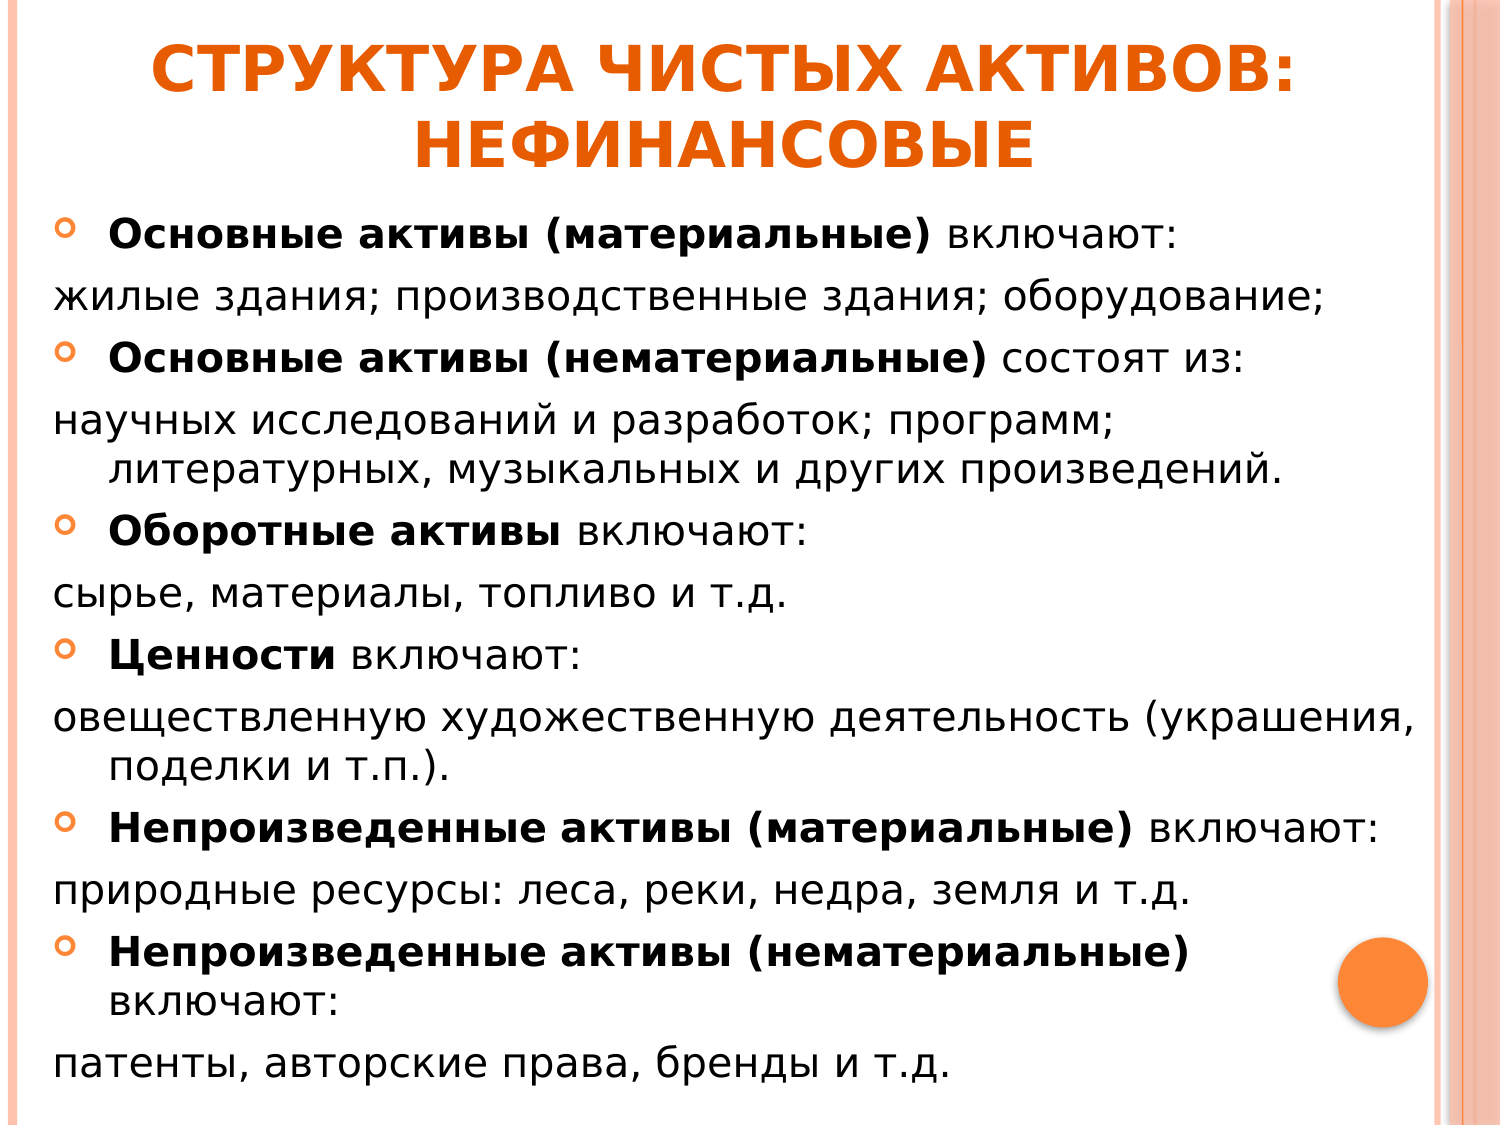

# СТРУКТУРА ЧИСТЫХ АКТИВОВ: НЕФИНАНСОВЫЕ
Основные активы (материальные) включают:
жилые здания; производственные здания; оборудование;
Основные активы (нематериальные) состоят из:
научных исследований и разработок; программ; литературных, музыкальных и других произведений.
Оборотные активы включают:
сырье, материалы, топливо и т.д.
Ценности включают:
овеществленную художественную деятельность (украшения, поделки и т.п.).
Непроизведенные активы (материальные) включают:
природные ресурсы: леса, реки, недра, земля и т.д.
Непроизведенные активы (нематериальные) включают:
патенты, авторские права, бренды и т.д.